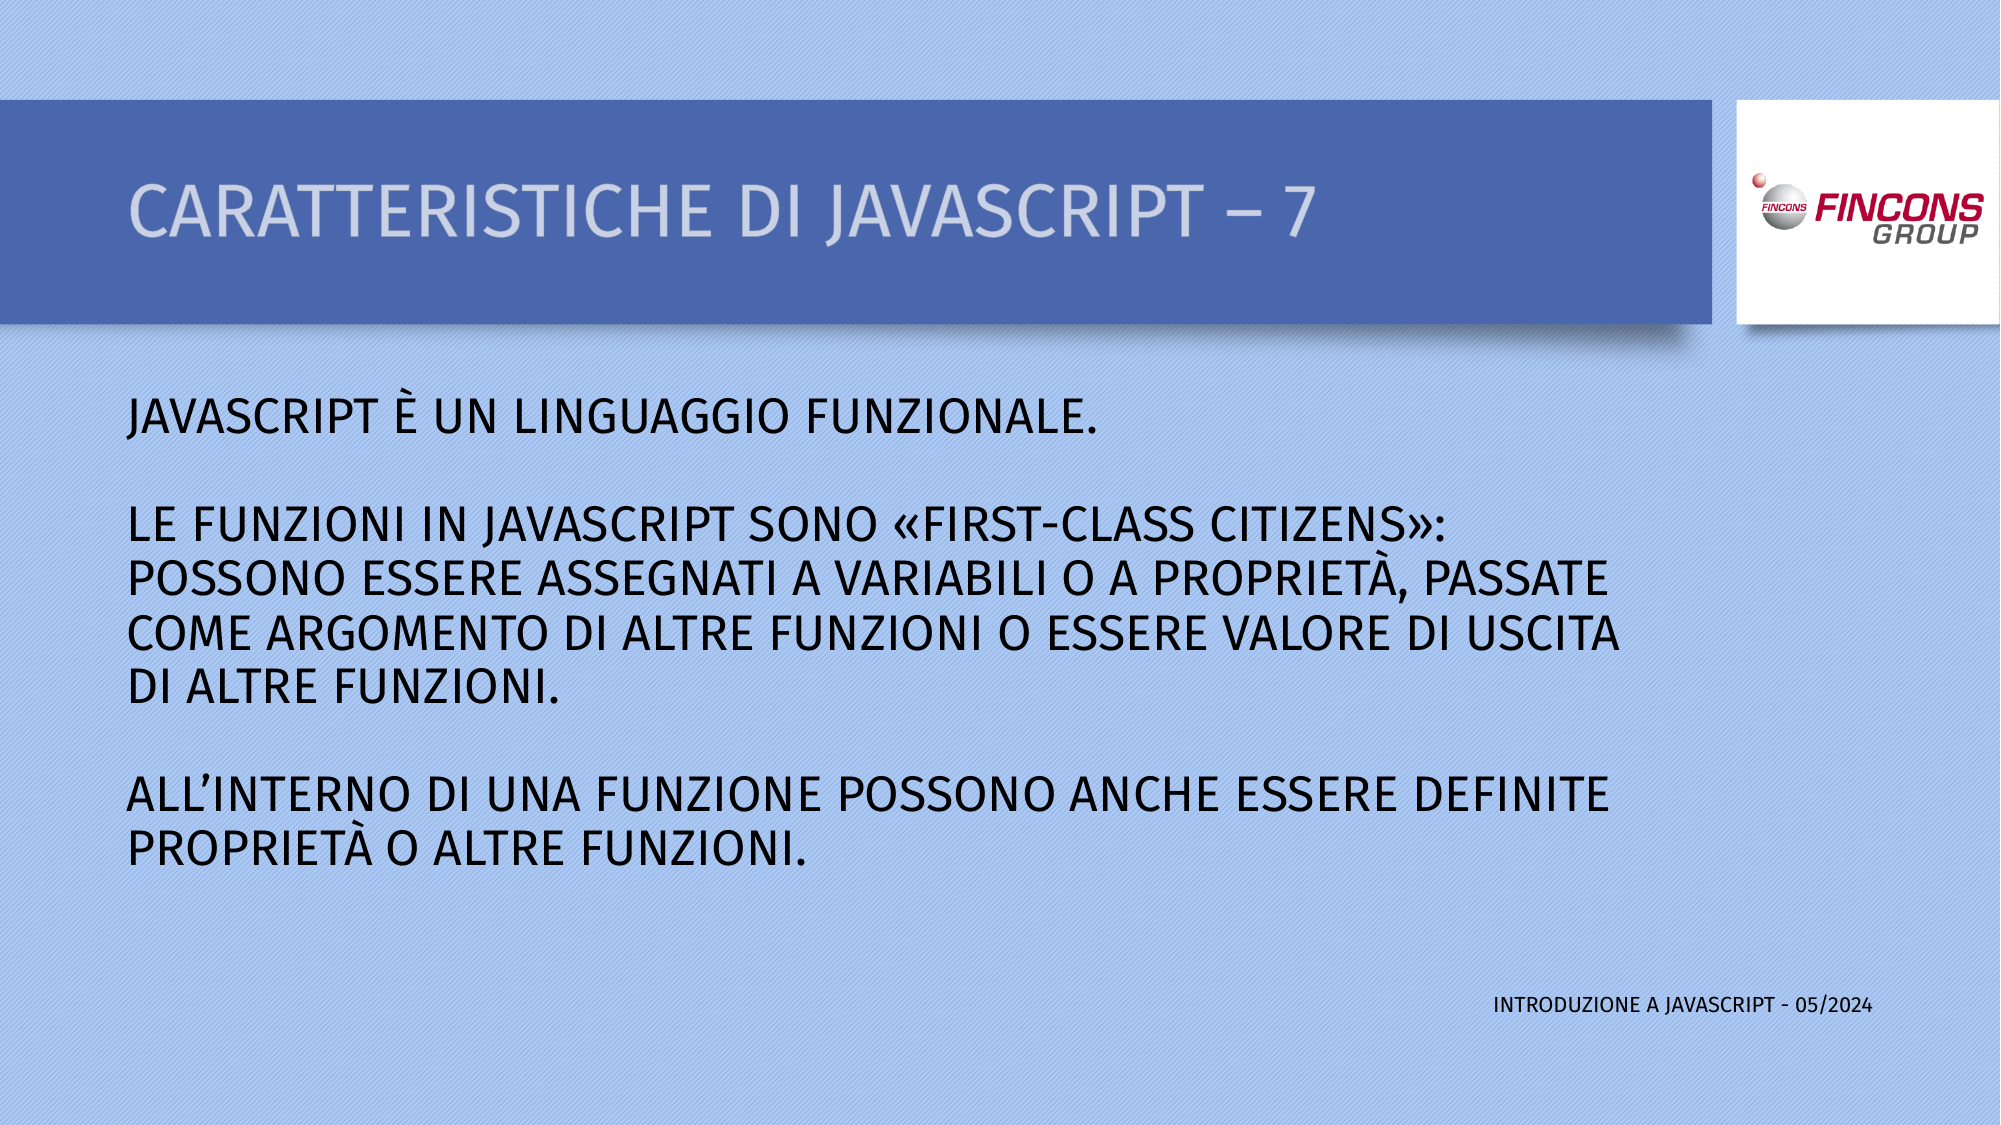

# CARATTERISTICHE DI JAVASCRIPT – 7
JAVASCRIPT È UN LINGUAGGIO FUNZIONALE.
LE FUNZIONI IN JAVASCRIPT SONO «FIRST-CLASS CITIZENS»:
POSSONO ESSERE ASSEGNATI A VARIABILI O A PROPRIETÀ, PASSATE COME ARGOMENTO DI ALTRE FUNZIONI O ESSERE VALORE DI USCITA DI ALTRE FUNZIONI.
ALL’INTERNO DI UNA FUNZIONE POSSONO ANCHE ESSERE DEFINITE PROPRIETÀ O ALTRE FUNZIONI.
INTRODUZIONE A JAVASCRIPT - 05/2024